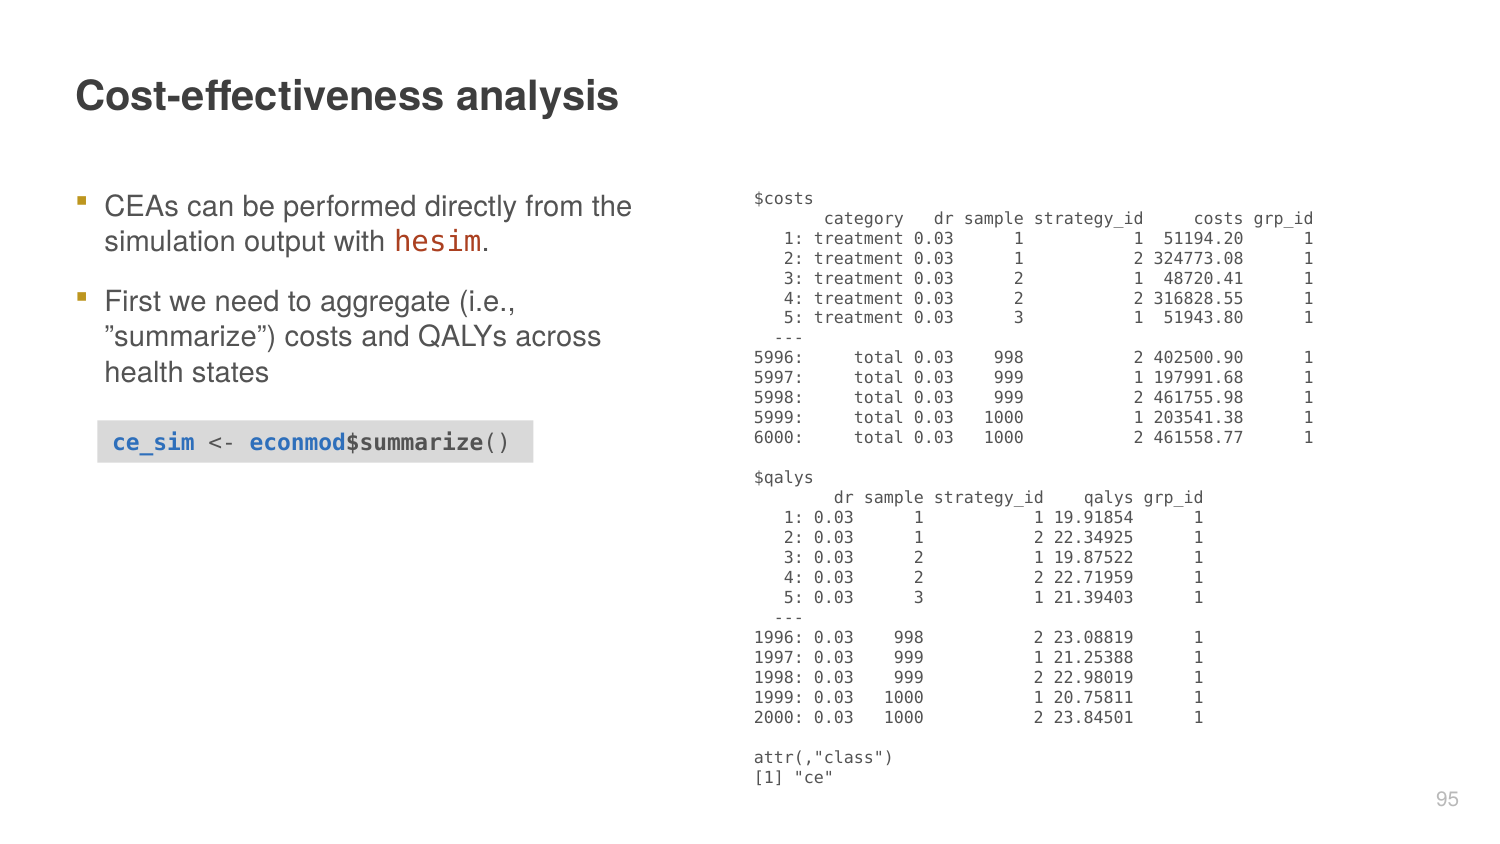

# Cost-effectiveness analysis
$costs
       category   dr sample strategy_id     costs grp_id
   1: treatment 0.03      1           1  51194.20      1
   2: treatment 0.03      1           2 324773.08      1
   3: treatment 0.03      2           1  48720.41      1
   4: treatment 0.03      2           2 316828.55      1
   5: treatment 0.03      3           1  51943.80      1
  ---
5996:     total 0.03    998           2 402500.90      1
5997:     total 0.03    999           1 197991.68      1
5998:     total 0.03    999           2 461755.98      1
5999:     total 0.03   1000           1 203541.38      1
6000:     total 0.03   1000           2 461558.77      1

$qalys
        dr sample strategy_id    qalys grp_id
   1: 0.03      1           1 19.91854      1
   2: 0.03      1           2 22.34925      1
   3: 0.03      2           1 19.87522      1
   4: 0.03      2           2 22.71959      1
   5: 0.03      3           1 21.39403      1
  ---
1996: 0.03    998           2 23.08819      1
1997: 0.03    999           1 21.25388      1
1998: 0.03    999           2 22.98019      1
1999: 0.03   1000           1 20.75811      1
2000: 0.03   1000           2 23.84501      1

attr(,"class")
[1] "ce"
CEAs can be performed directly from the simulation output with hesim.
First we need to aggregate (i.e., ”summarize”) costs and QALYs across health states

ce_sim <- econmod$summarize()
95